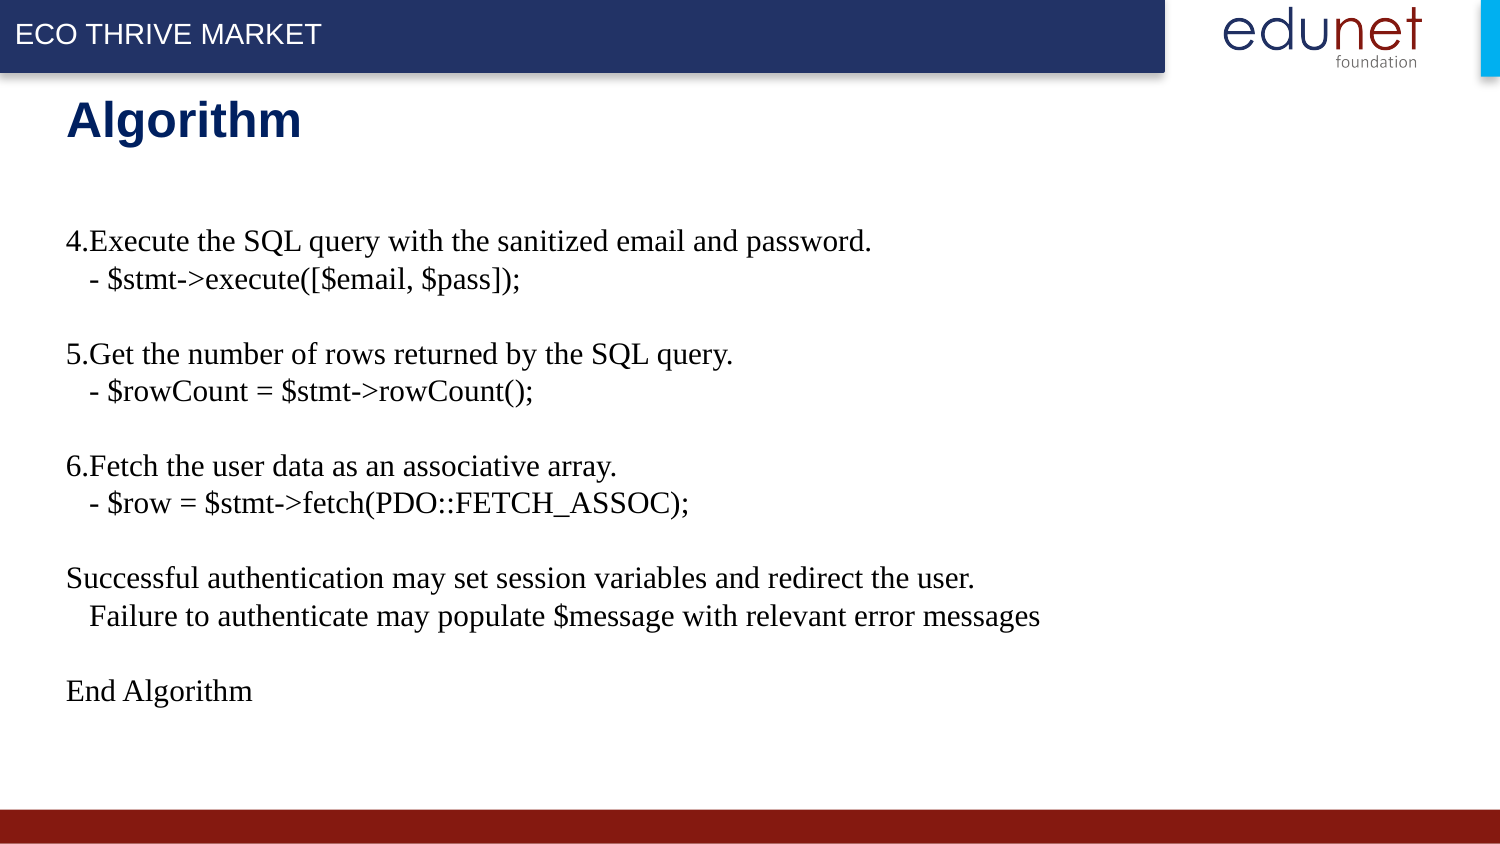

# Algorithm
4.Execute the SQL query with the sanitized email and password.
   - $stmt->execute([$email, $pass]);
5.Get the number of rows returned by the SQL query.
   - $rowCount = $stmt->rowCount();
6.Fetch the user data as an associative array.
   - $row = $stmt->fetch(PDO::FETCH_ASSOC);
Successful authentication may set session variables and redirect the user.
   Failure to authenticate may populate $message with relevant error messages

End Algorithm